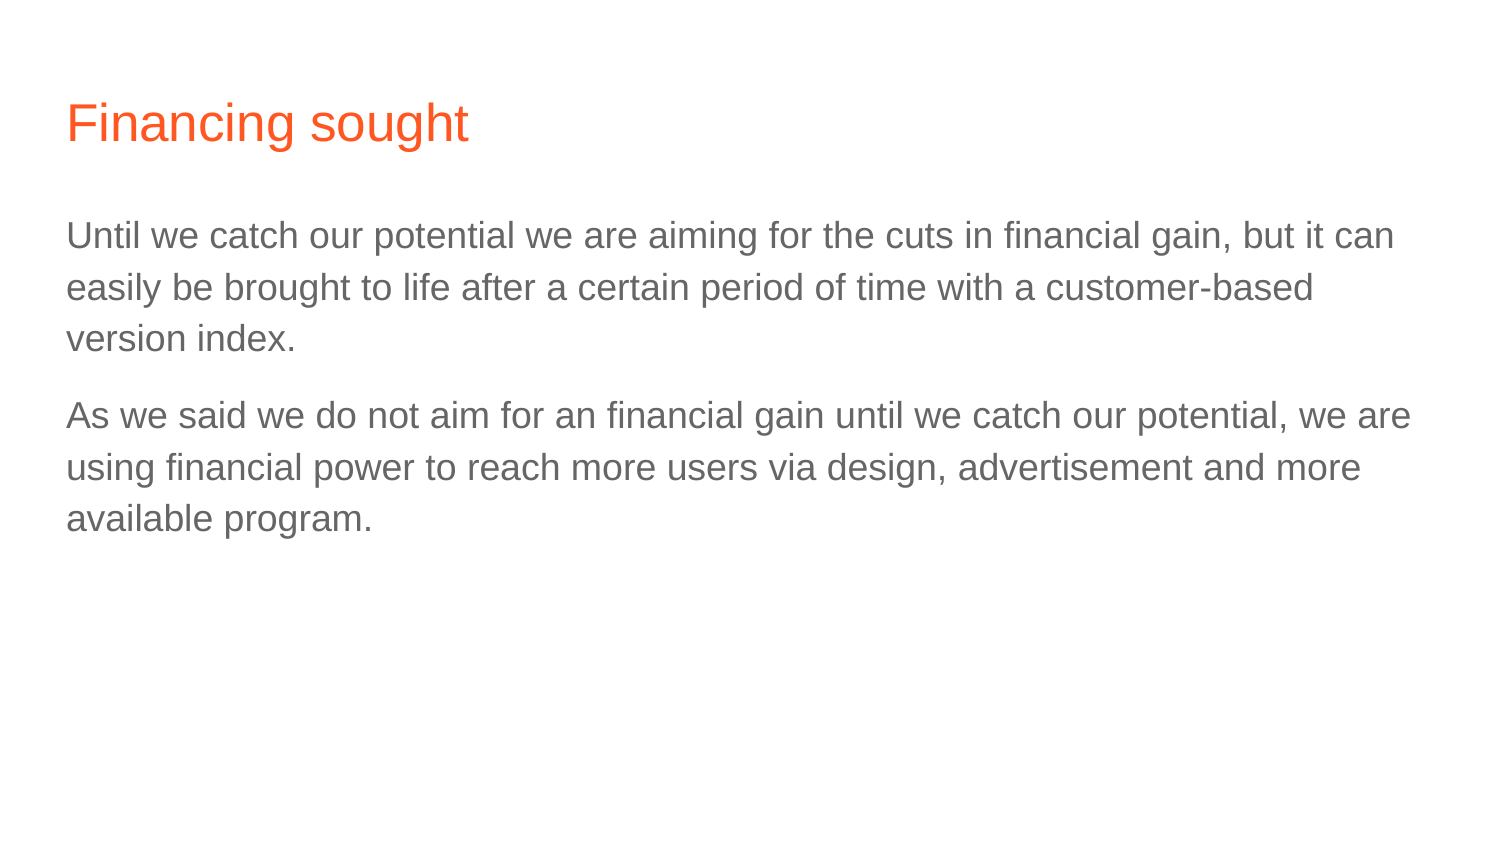

# Financing sought

Until we catch our potential we are aiming for the cuts in financial gain, but it can easily be brought to life after a certain period of time with a customer-based version index.
As we said we do not aim for an financial gain until we catch our potential, we are using financial power to reach more users via design, advertisement and more available program.